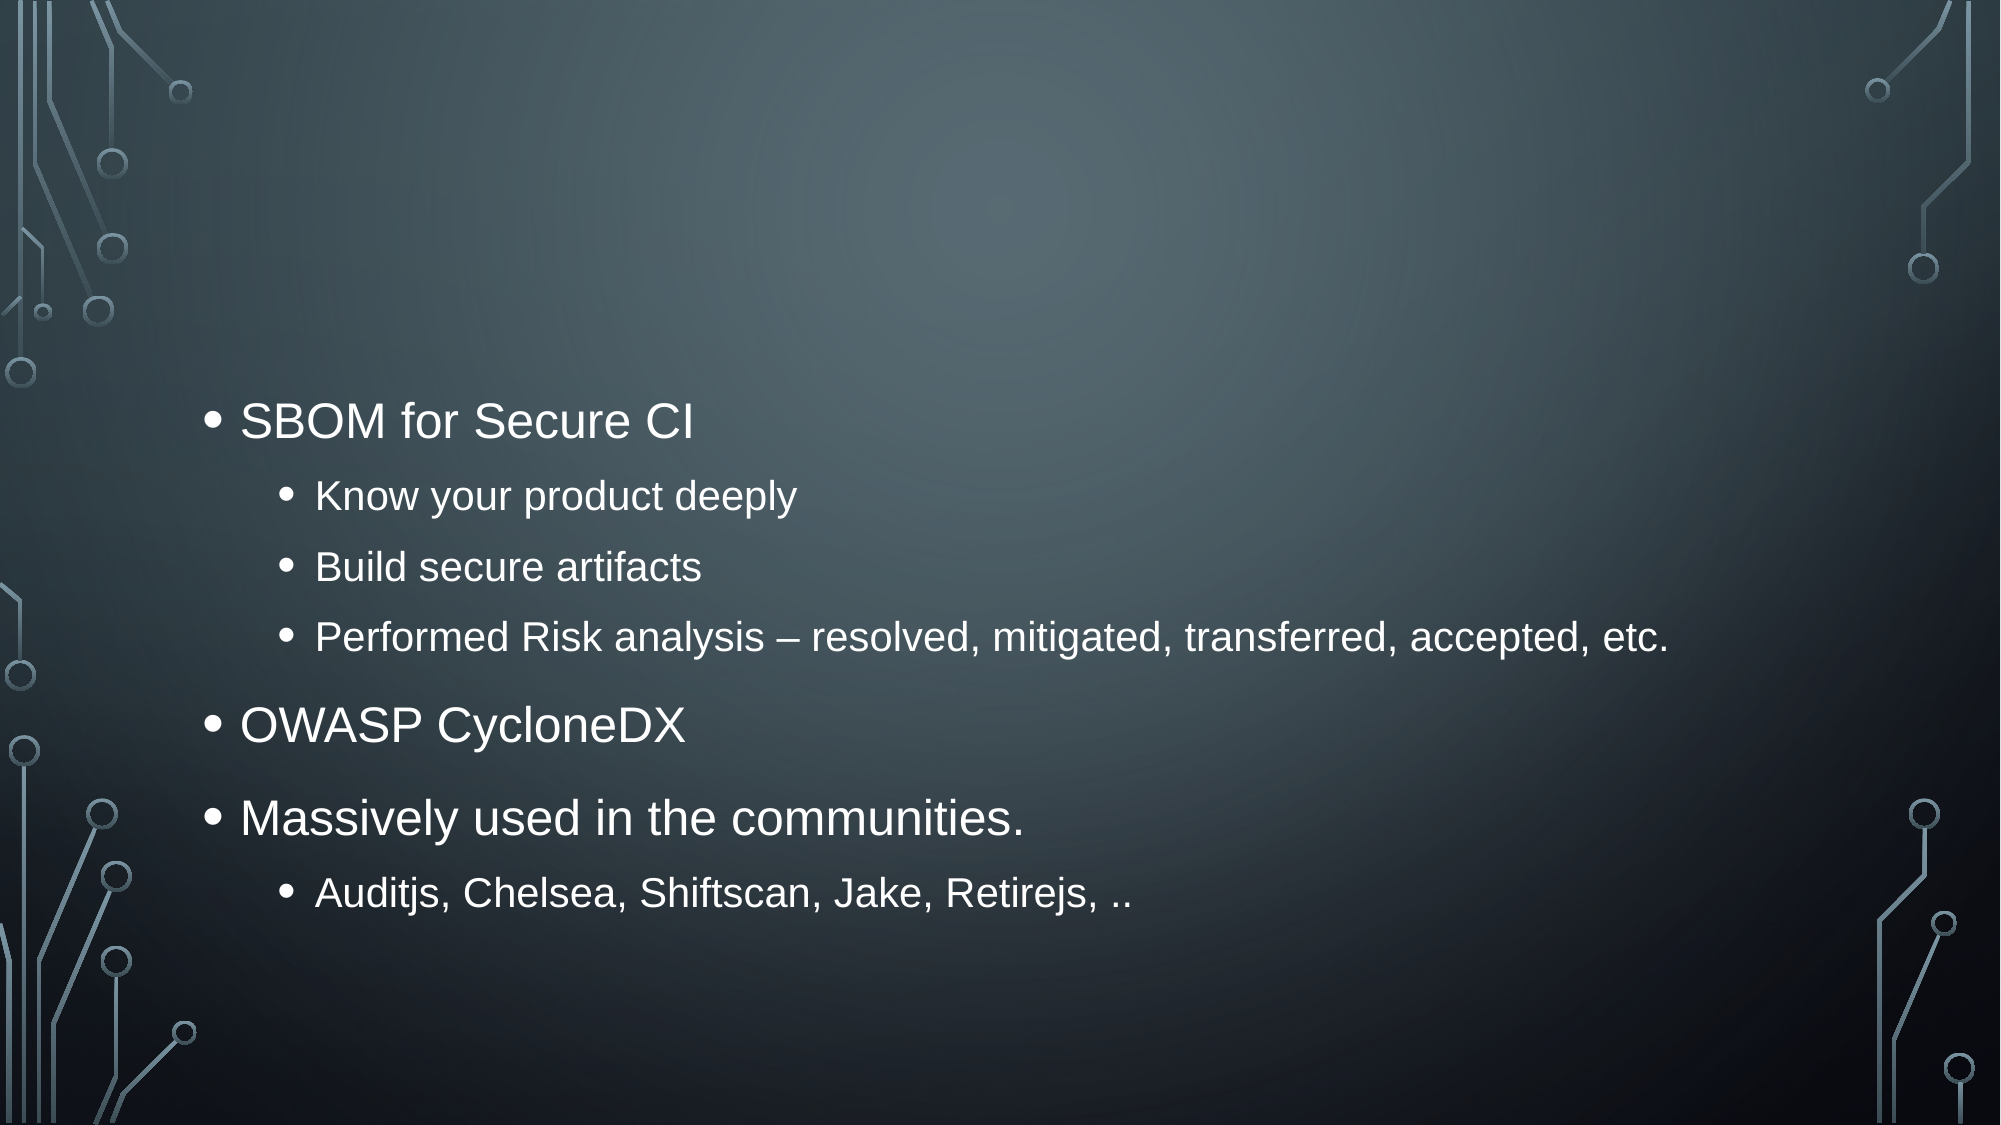

#
SBOM for Secure CI
Know your product deeply
Build secure artifacts
Performed Risk analysis – resolved, mitigated, transferred, accepted, etc.
OWASP CycloneDX
Massively used in the communities.
Auditjs, Chelsea, Shiftscan, Jake, Retirejs, ..